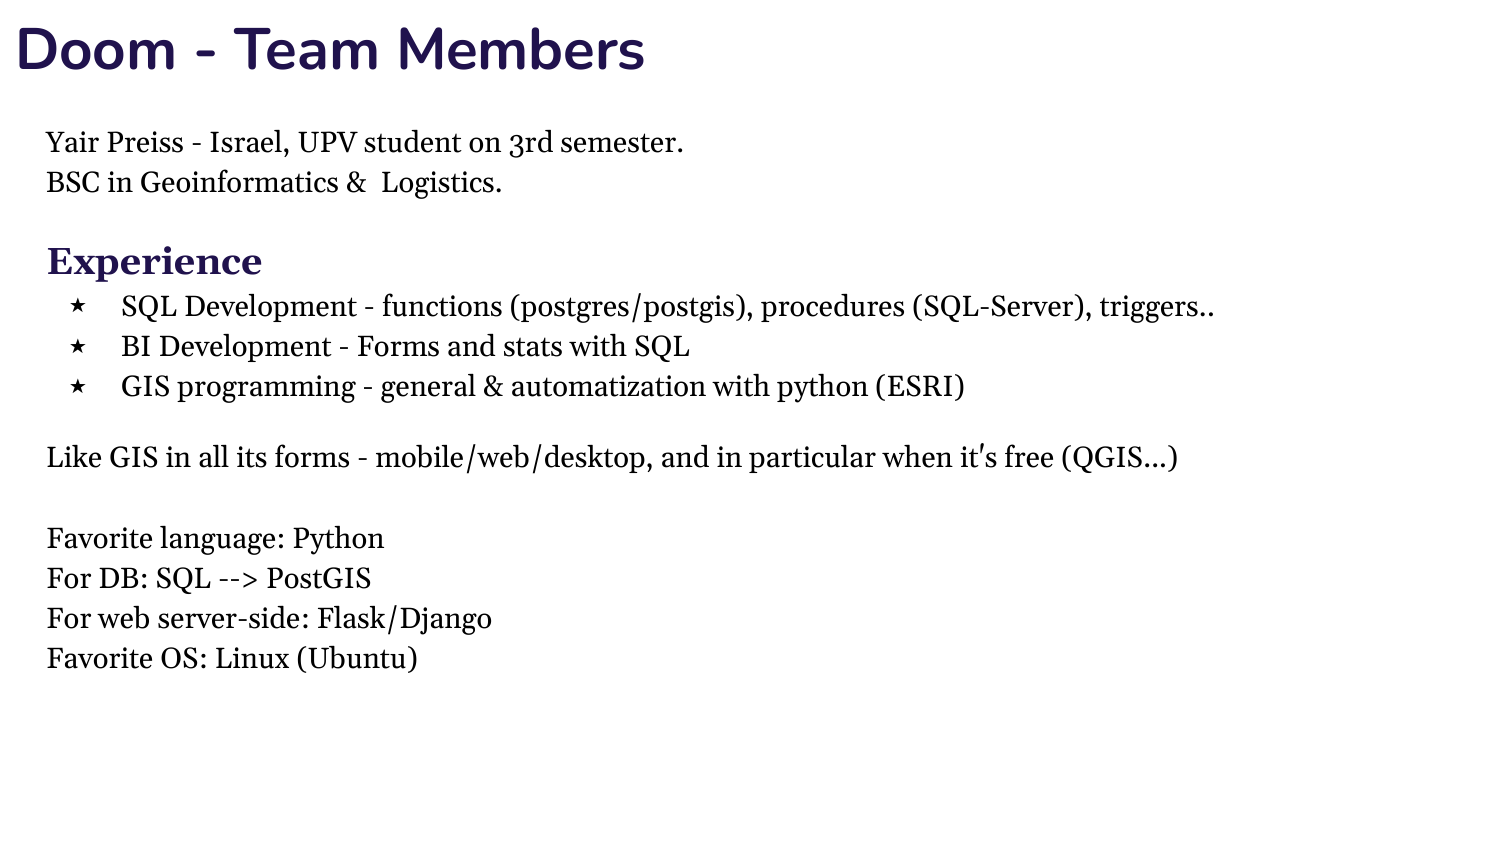

# Doom - Team Members
Yair Preiss - Israel, UPV student on 3rd semester.
BSC in Geoinformatics &  Logistics.

Experience
SQL Development - functions (postgres/postgis), procedures (SQL-Server), triggers..
BI Development - Forms and stats with SQL
GIS programming - general & automatization with python (ESRI)

Like GIS in all its forms - mobile/web/desktop, and in particular when it's free (QGIS...)

Favorite language: Python
For DB: SQL --> PostGIS
For web server-side: Flask/Django
Favorite OS: Linux (Ubuntu)